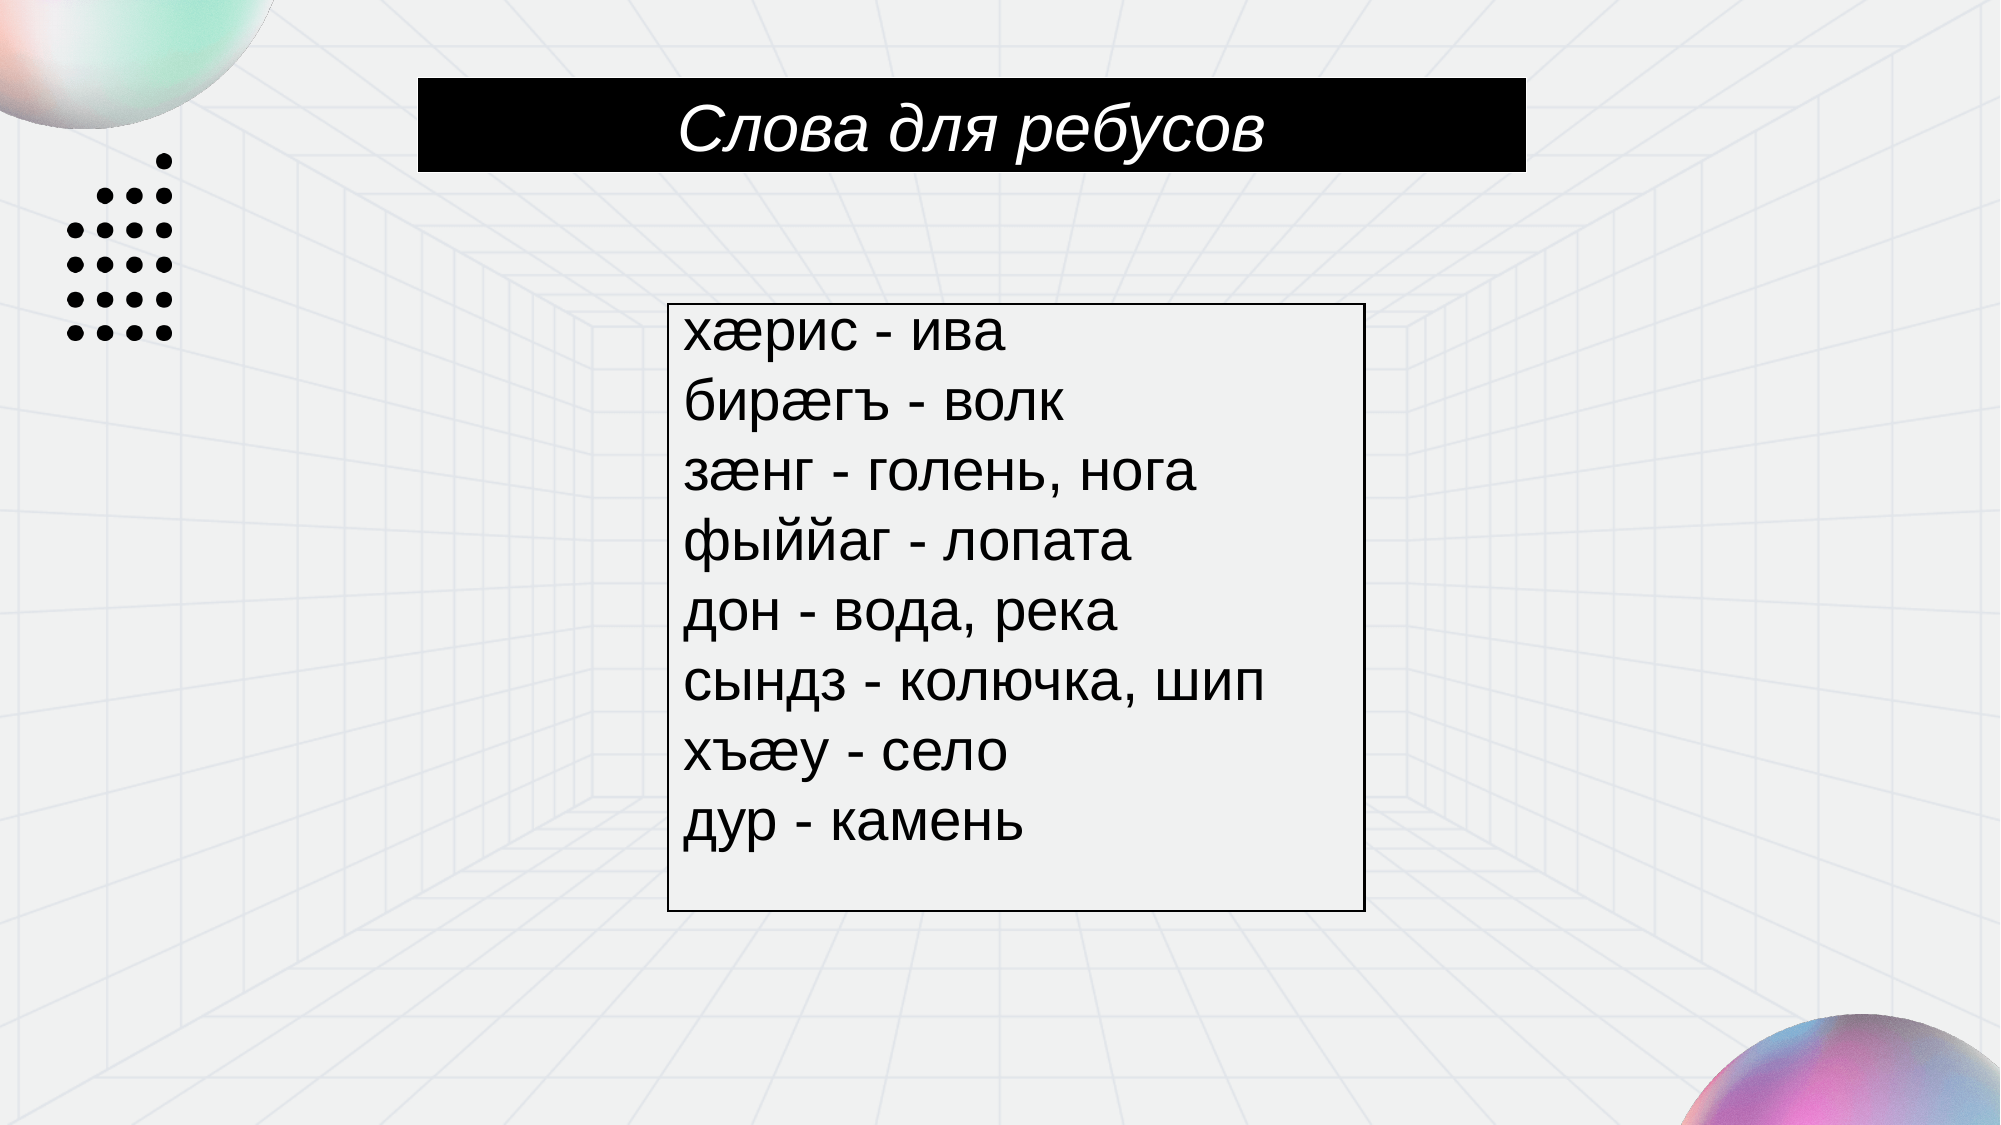

Слова для ребусов
хæрис - ива
бирæгъ - волк
зæнг - голень, нога
фыййаг - лопата
дон - вода, река
сындз - колючка, шип
хъæу - село
дур - камень